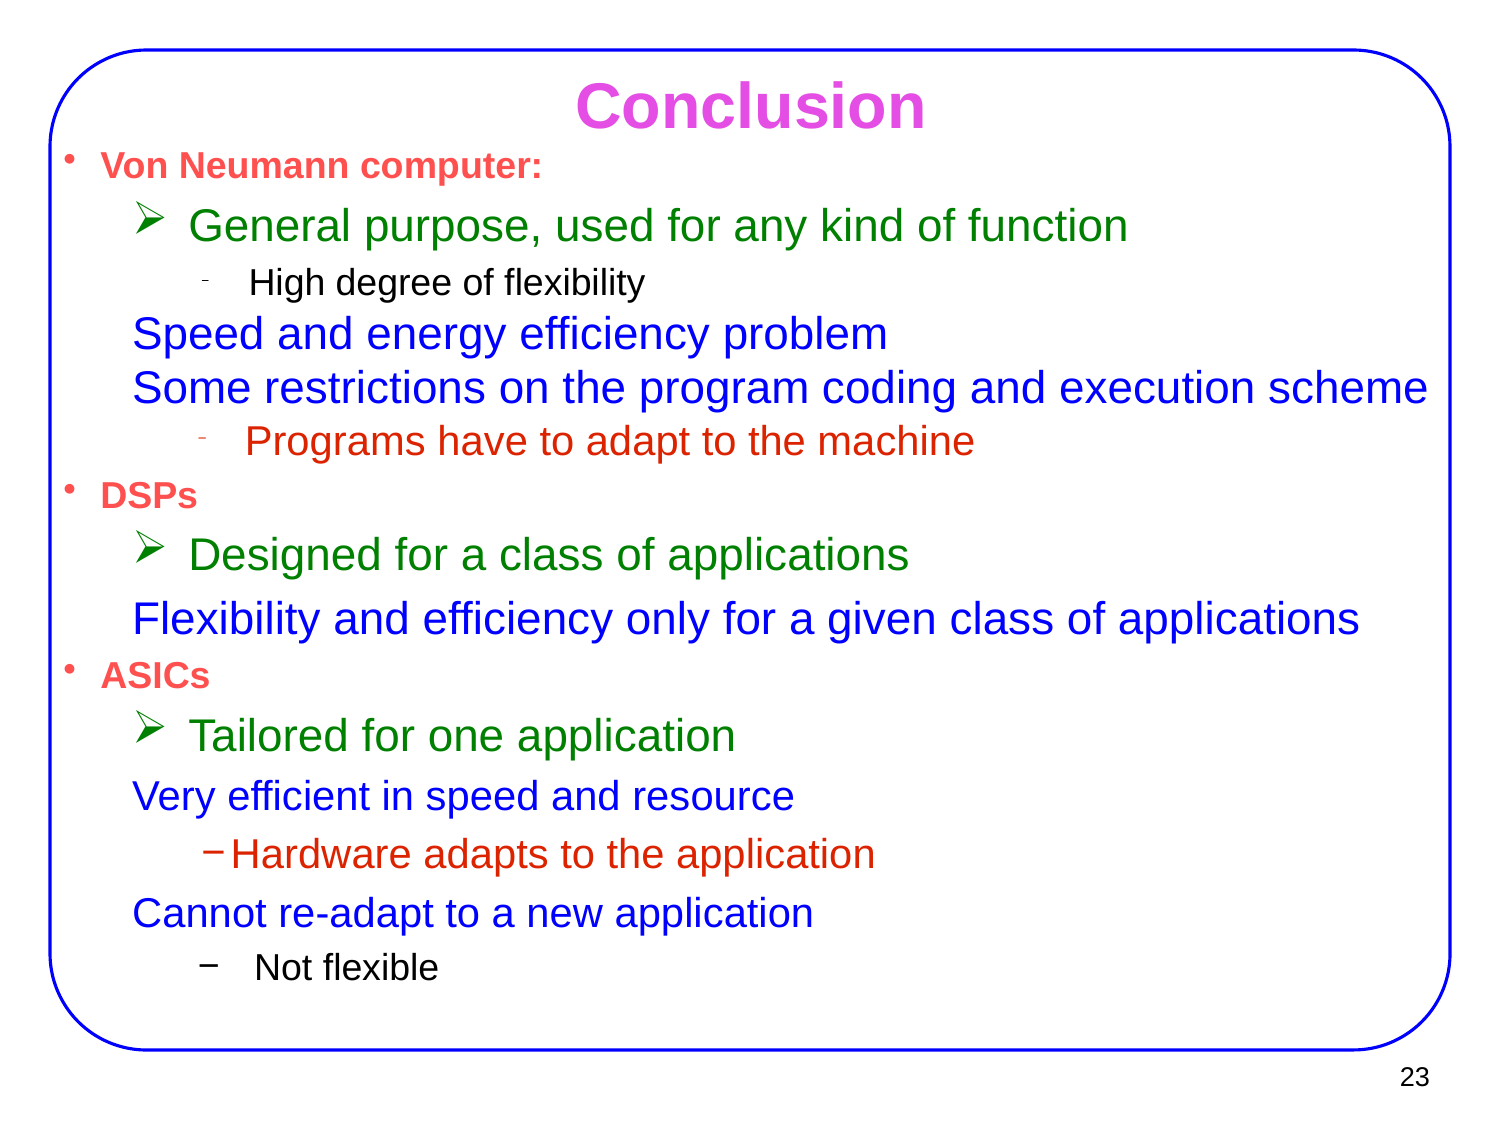

Conclusion
Von Neumann computer:
General purpose, used for any kind of function
High degree of flexibility
Speed and energy efficiency problem
Some restrictions on the program coding and execution scheme
Programs have to adapt to the machine
DSPs
Designed for a class of applications
Flexibility and efficiency only for a given class of applications
ASICs
Tailored for one application
Very efficient in speed and resource
Hardware adapts to the application
Cannot re-adapt to a new application
Not flexible
23